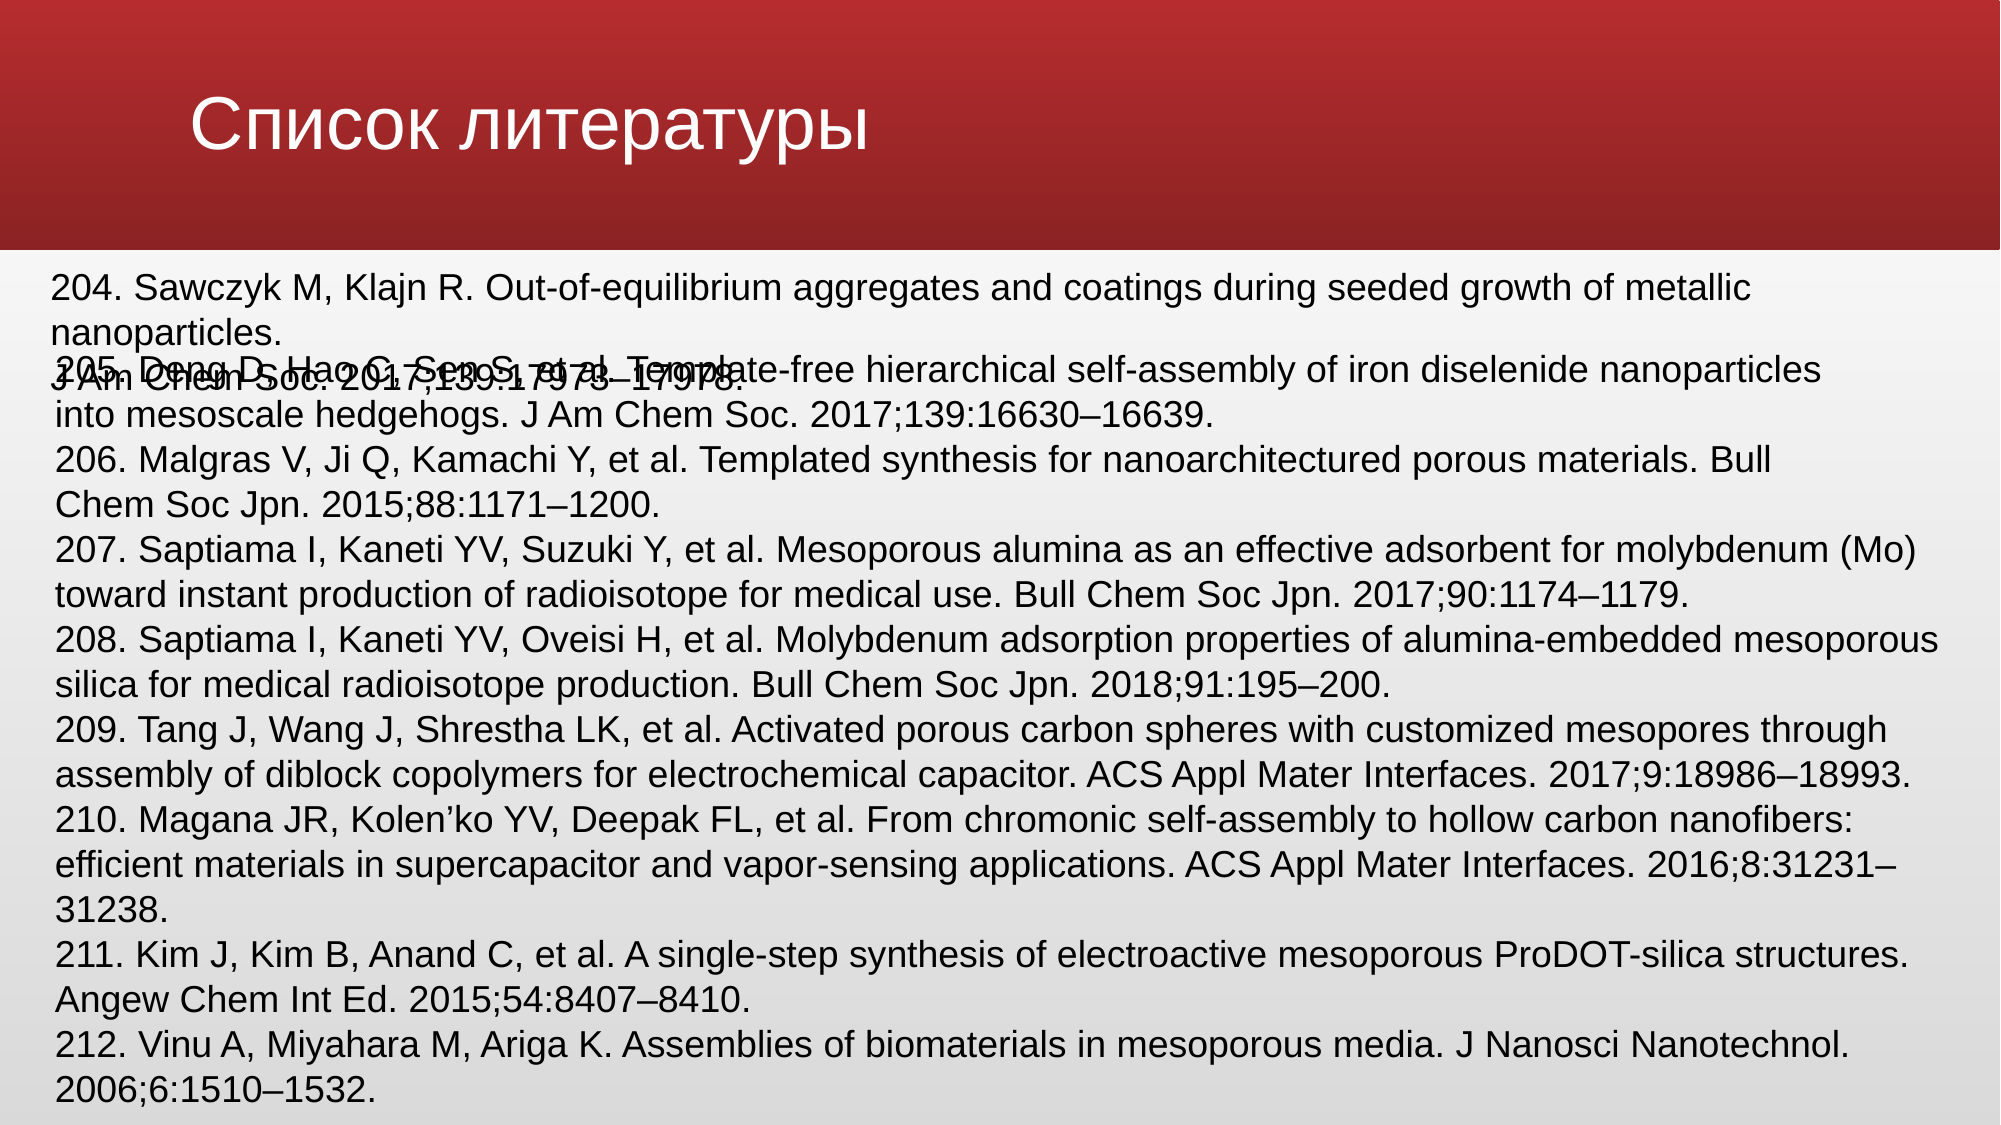

# Список литературы
204. Sawczyk M, Klajn R. Out-of-equilibrium aggregates and coatings during seeded growth of metallic nanoparticles.
J Am Chem Soc. 2017;139:17973–17978.
205. Deng D, Hao C, Sen S, et al. Template-free hierarchical self-assembly of iron diselenide nanoparticles
into mesoscale hedgehogs. J Am Chem Soc. 2017;139:16630–16639.
206. Malgras V, Ji Q, Kamachi Y, et al. Templated synthesis for nanoarchitectured porous materials. Bull
Chem Soc Jpn. 2015;88:1171–1200.
207. Saptiama I, Kaneti YV, Suzuki Y, et al. Mesoporous alumina as an effective adsorbent for molybdenum (Mo) toward instant production of radioisotope for medical use. Bull Chem Soc Jpn. 2017;90:1174–1179.
208. Saptiama I, Kaneti YV, Oveisi H, et al. Molybdenum adsorption properties of alumina-embedded mesoporous
silica for medical radioisotope production. Bull Chem Soc Jpn. 2018;91:195–200.
209. Tang J, Wang J, Shrestha LK, et al. Activated porous carbon spheres with customized mesopores through
assembly of diblock copolymers for electrochemical capacitor. ACS Appl Mater Interfaces. 2017;9:18986–18993.
210. Magana JR, Kolen’ko YV, Deepak FL, et al. From chromonic self-assembly to hollow carbon nanofibers:
efficient materials in supercapacitor and vapor-sensing applications. ACS Appl Mater Interfaces. 2016;8:31231–31238.
211. Kim J, Kim B, Anand C, et al. A single-step synthesis of electroactive mesoporous ProDOT-silica structures.
Angew Chem Int Ed. 2015;54:8407–8410.
212. Vinu A, Miyahara M, Ariga K. Assemblies of biomaterials in mesoporous media. J Nanosci Nanotechnol.
2006;6:1510–1532.